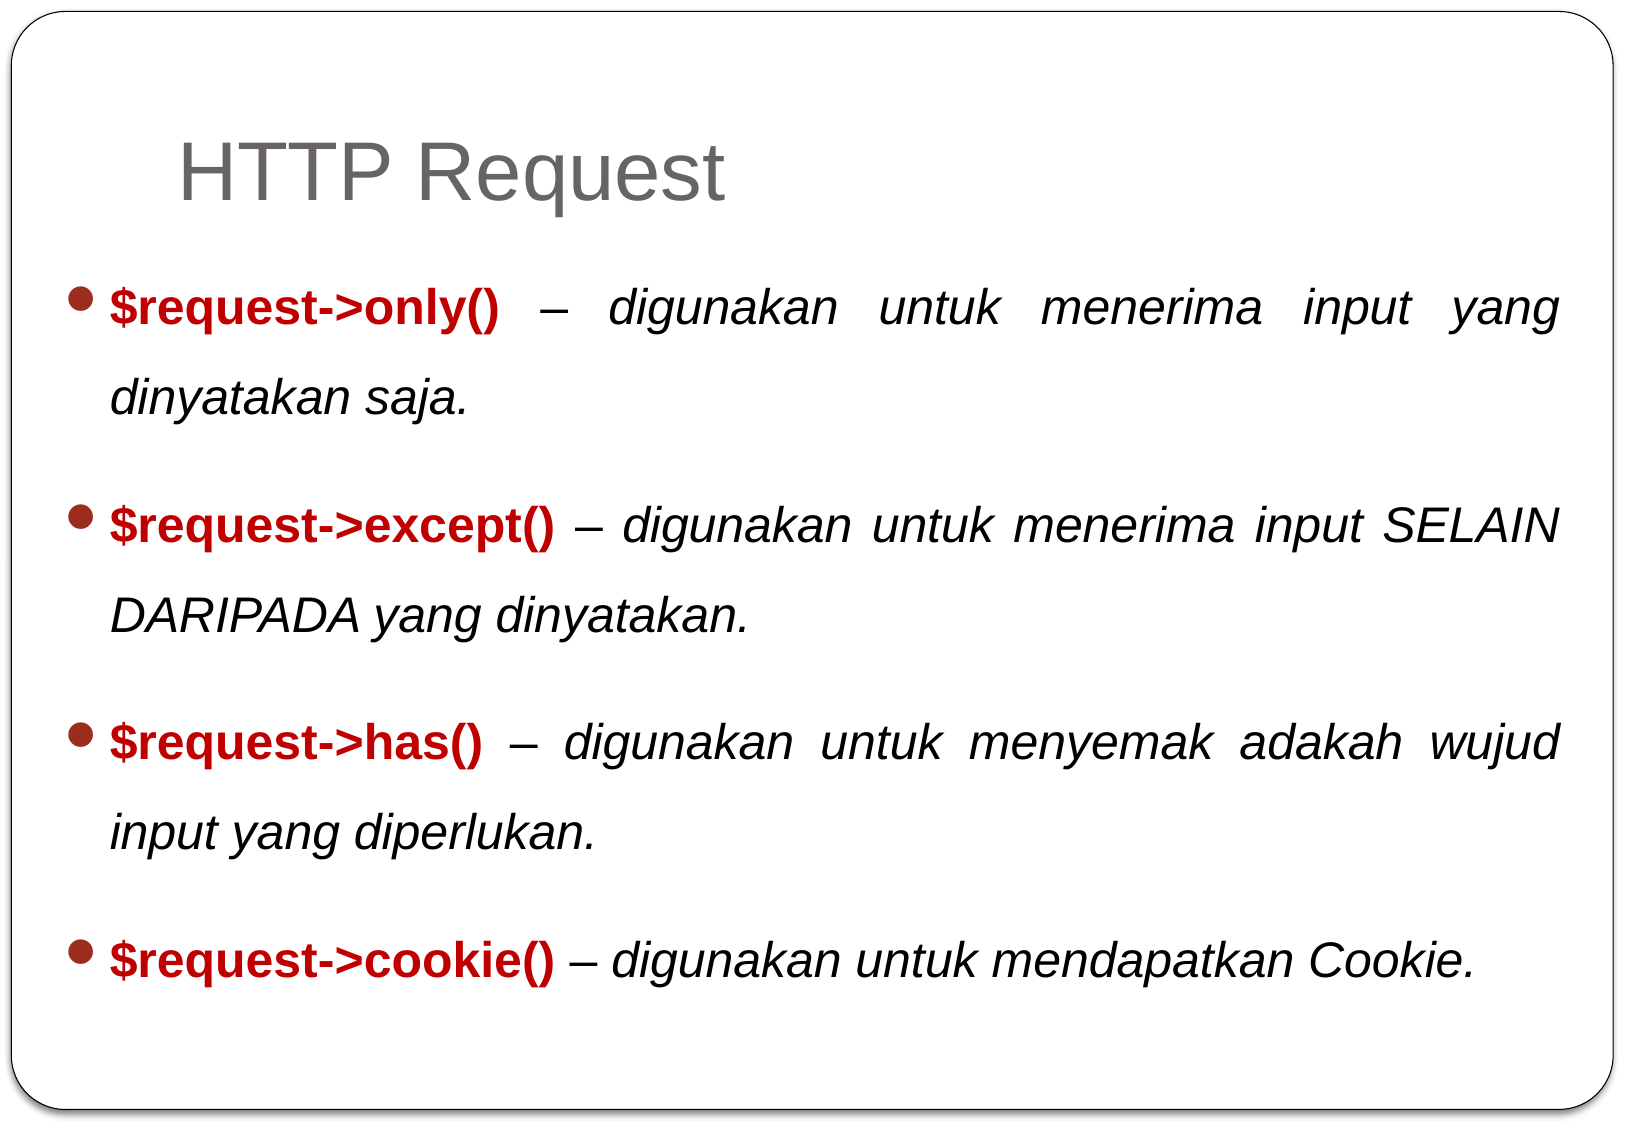

# HTTP Request
$request->only() – digunakan untuk menerima input yang dinyatakan saja.
$request->except() – digunakan untuk menerima input SELAIN DARIPADA yang dinyatakan.
$request->has() – digunakan untuk menyemak adakah wujud input yang diperlukan.
$request->cookie() – digunakan untuk mendapatkan Cookie.